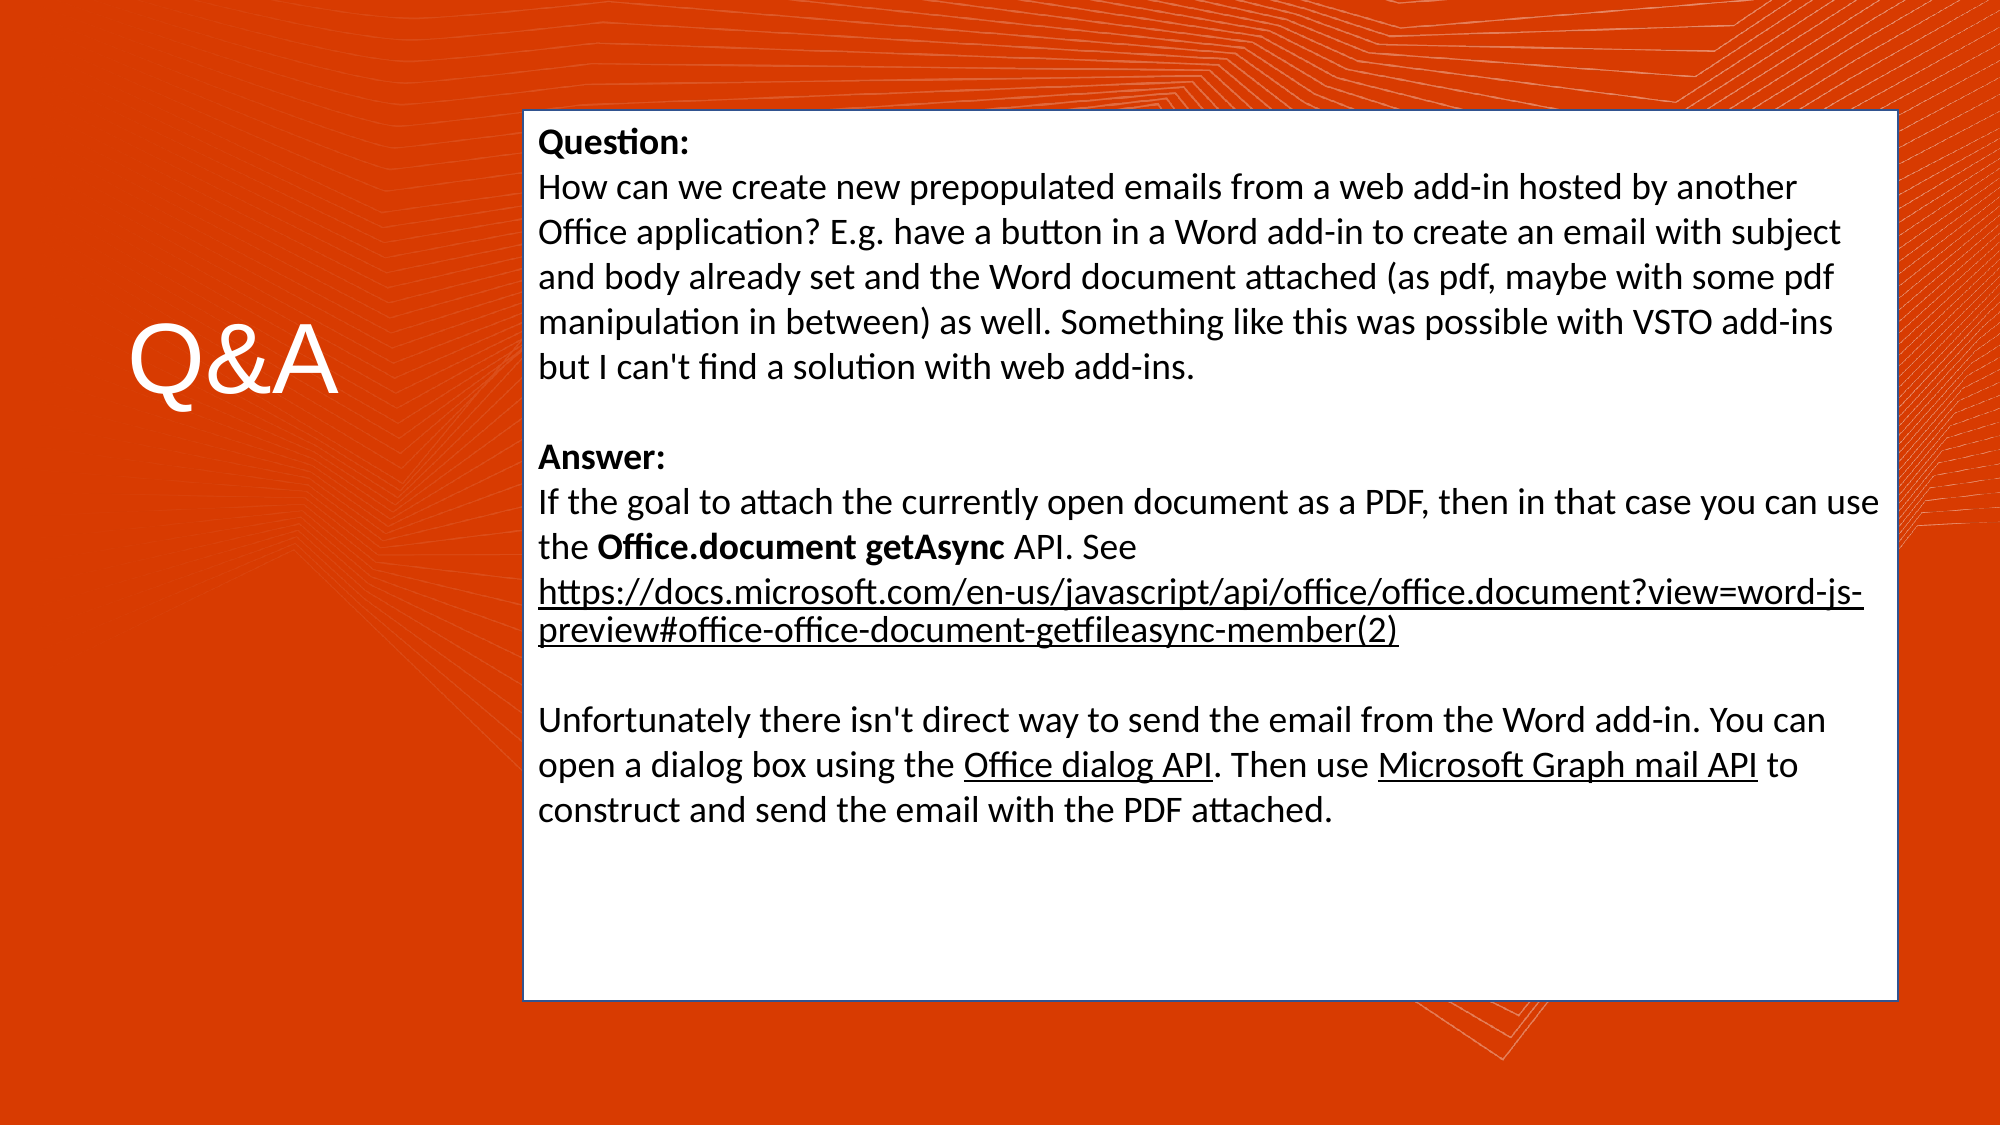

Question:
How can we create new prepopulated emails from a web add-in hosted by another Office application? E.g. have a button in a Word add-in to create an email with subject and body already set and the Word document attached (as pdf, maybe with some pdf manipulation in between) as well. Something like this was possible with VSTO add-ins but I can't find a solution with web add-ins.

Answer:
If the goal to attach the currently open document as a PDF, then in that case you can use the Office.document getAsync API. See https://docs.microsoft.com/en-us/javascript/api/office/office.document?view=word-js-preview#office-office-document-getfileasync-member(2)

Unfortunately there isn't direct way to send the email from the Word add-in. You can open a dialog box using the Office dialog API. Then use Microsoft Graph mail API to construct and send the email with the PDF attached.
Q&A